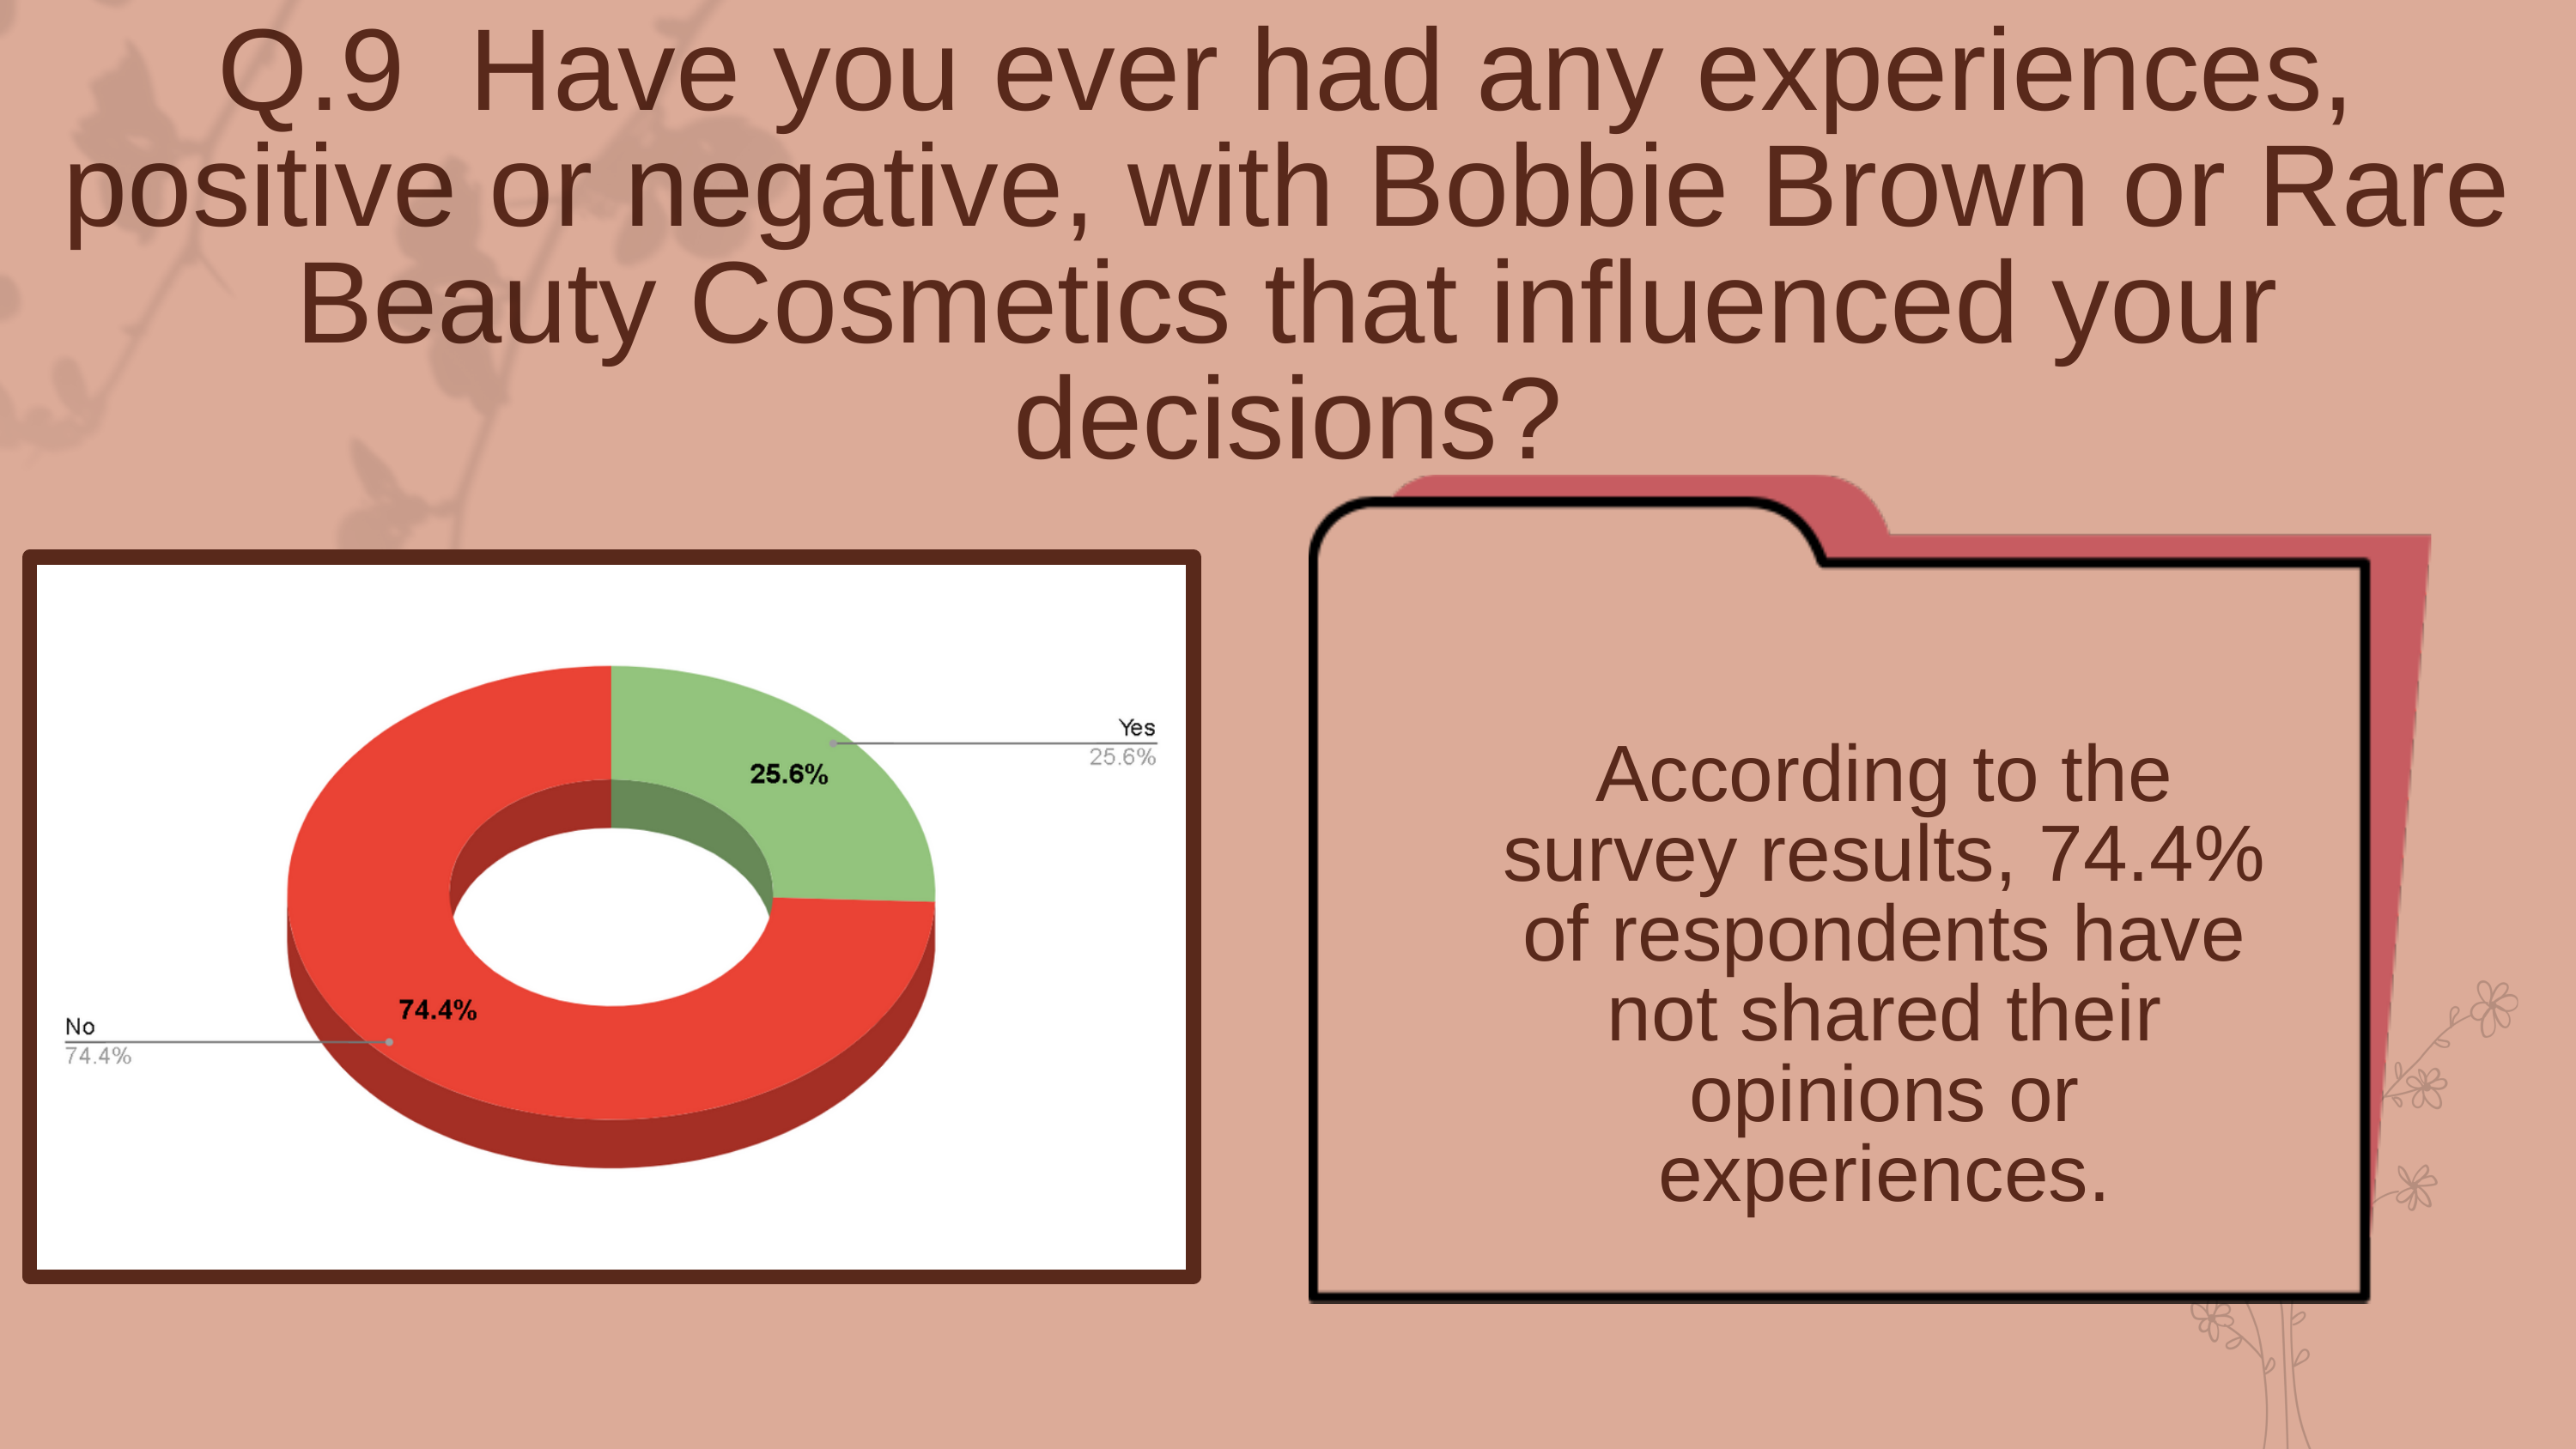

Q.9  Have you ever had any experiences, positive or negative, with Bobbie Brown or Rare Beauty Cosmetics that influenced your decisions?

According to the survey results, 74.4% of respondents have not shared their opinions or experiences.